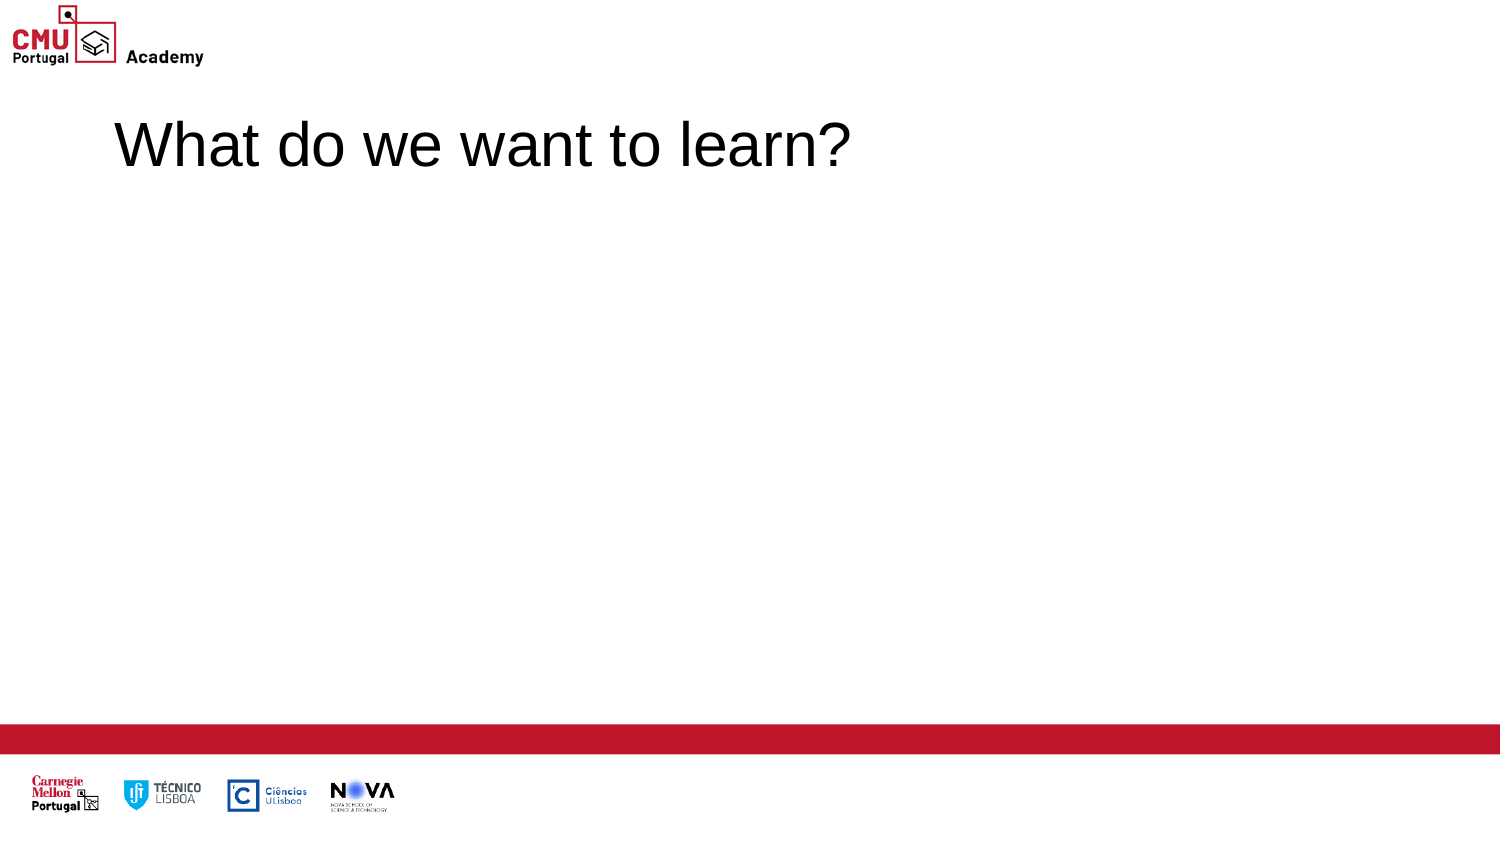

# What do we want to learn?